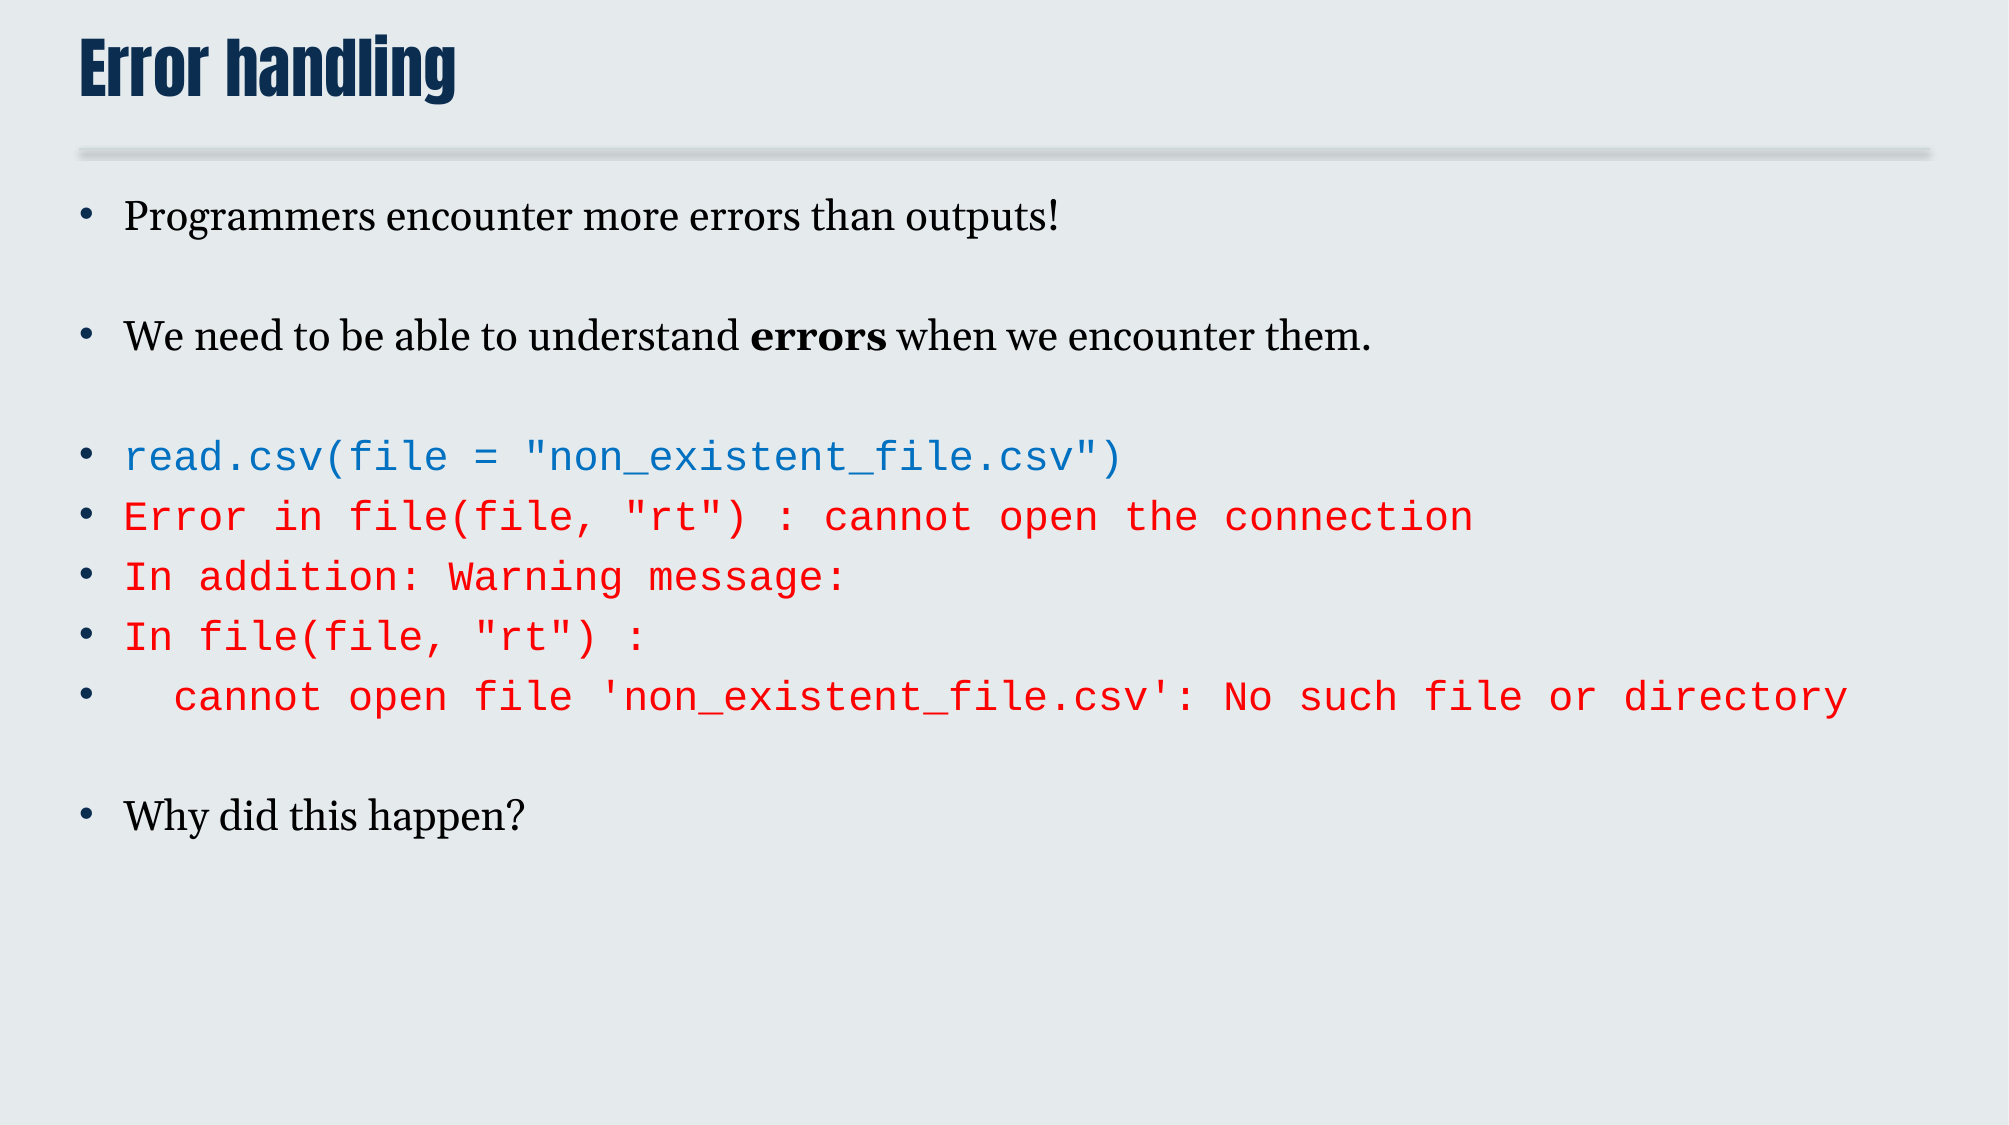

# Error handling
Programmers encounter more errors than outputs!

We need to be able to understand errors when we encounter them.

read.csv(file = "non_existent_file.csv")
Error in file(file, "rt") : cannot open the connection
In addition: Warning message:
In file(file, "rt") :
  cannot open file 'non_existent_file.csv': No such file or directory

Why did this happen?